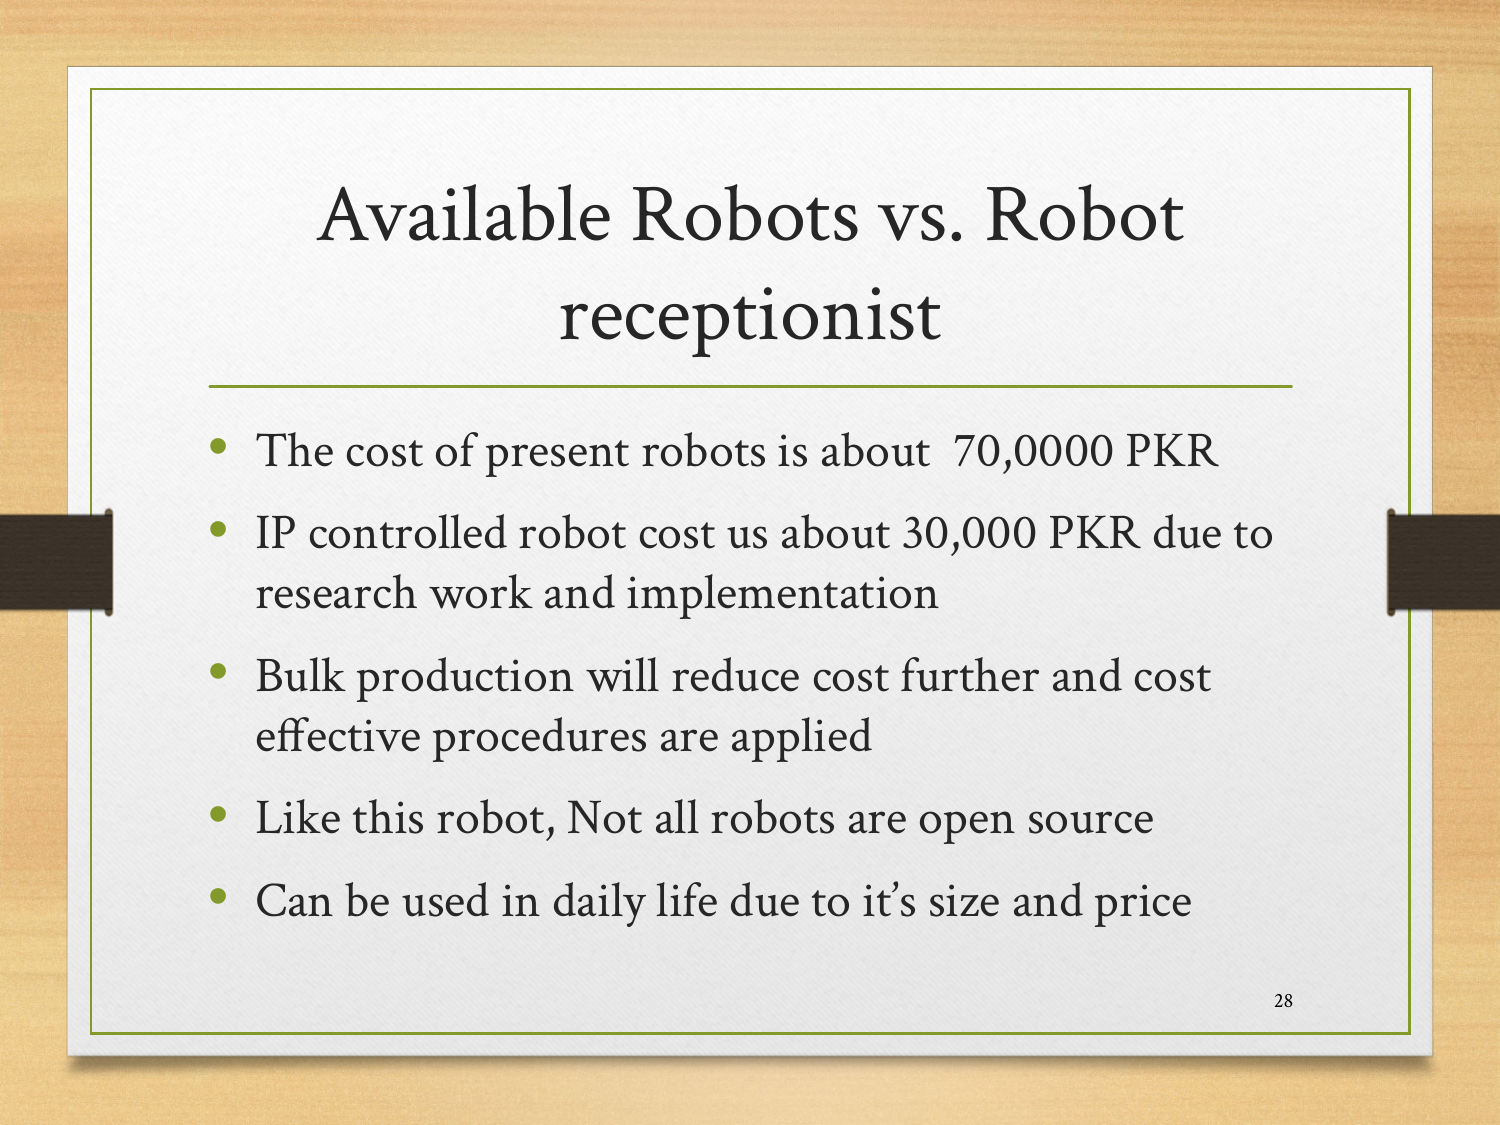

# Available Robots vs. Robot receptionist
The cost of present robots is about  70,0000 PKR
IP controlled robot cost us about 30,000 PKR due to research work and implementation
Bulk production will reduce cost further and cost effective procedures are applied
Like this robot, Not all robots are open source
Can be used in daily life due to it’s size and price
28